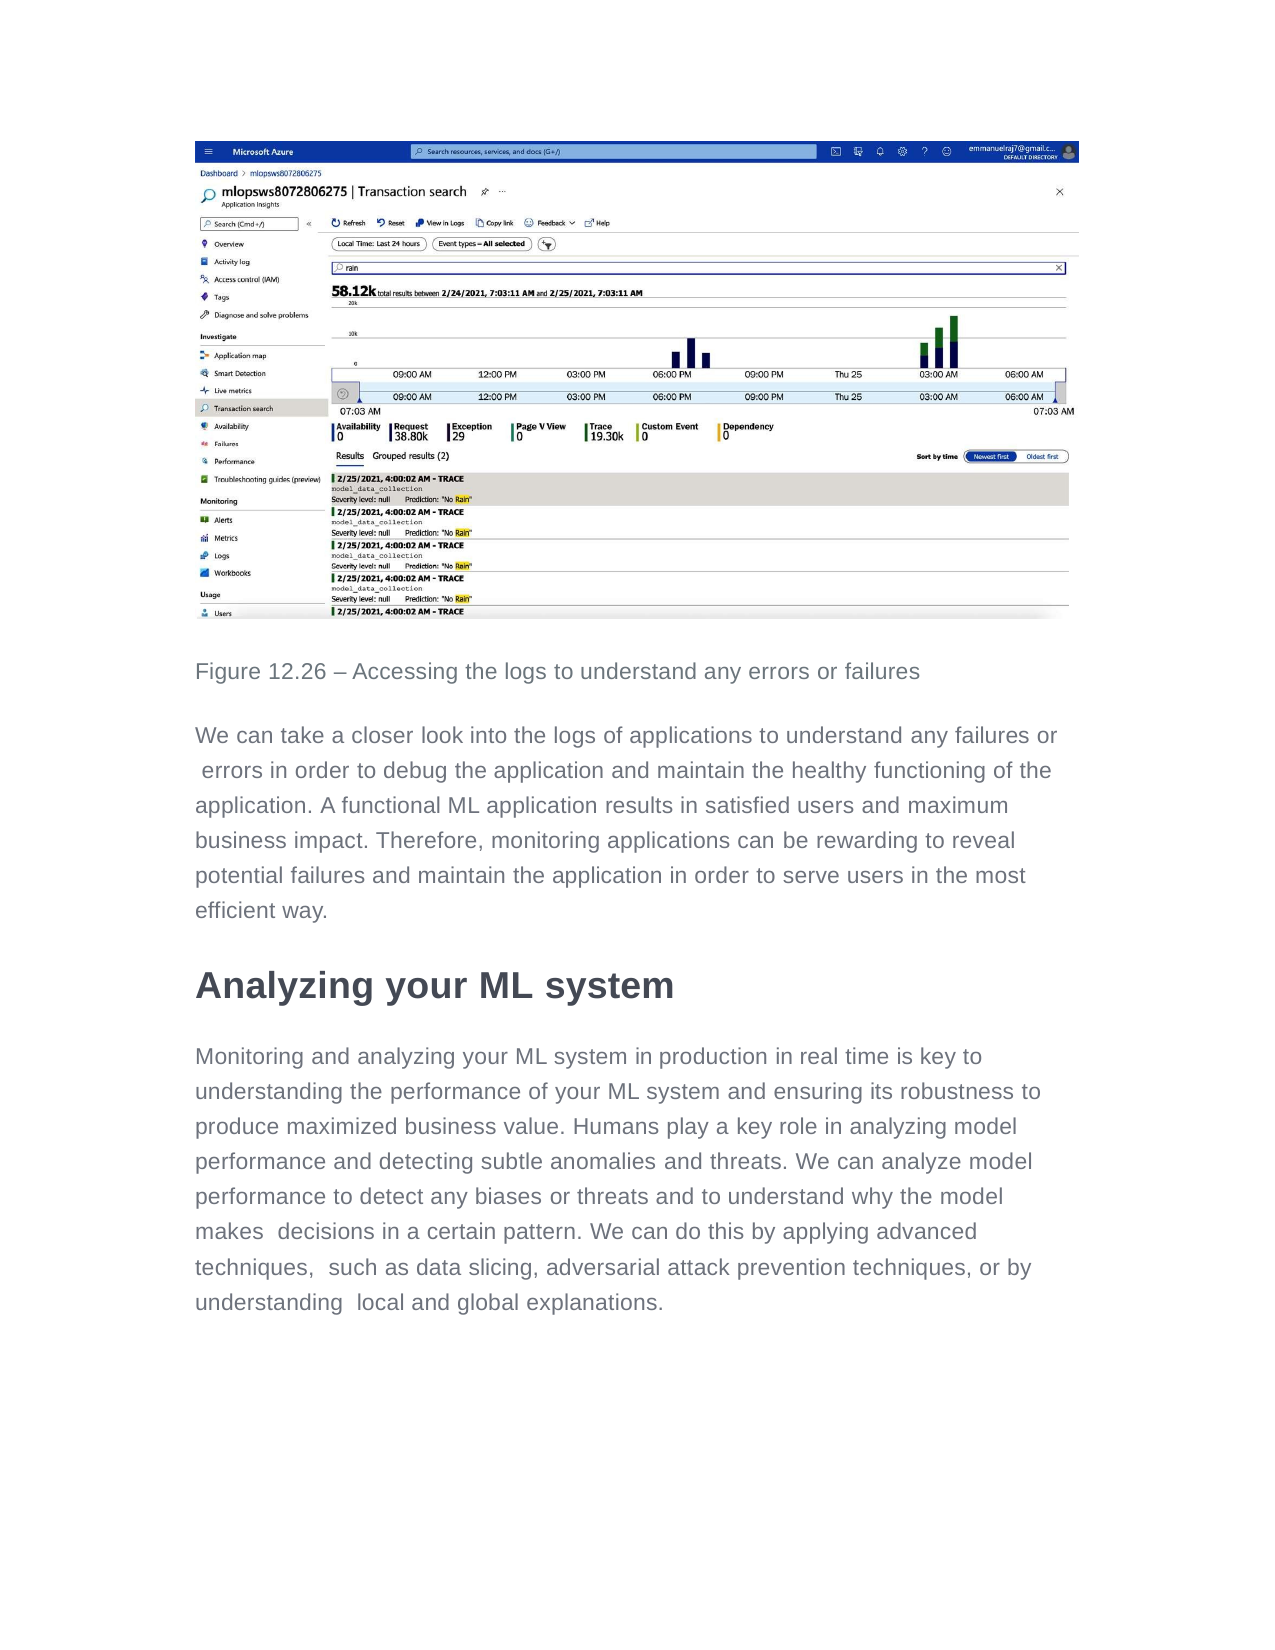

Figure 12.26 – Accessing the logs to understand any errors or failures

We can take a closer look into the logs of applications to understand any failures or  errors in order to debug the application and maintain the healthy functioning of the  application. A functional ML application results in satisfied users and maximum  business impact. Therefore, monitoring applications can be rewarding to reveal  potential failures and maintain the application in order to serve users in the most  efficient way.
Analyzing your ML system
Monitoring and analyzing your ML system in production in real time is key to  understanding the performance of your ML system and ensuring its robustness to  produce maximized business value. Humans play a key role in analyzing model  performance and detecting subtle anomalies and threats. We can analyze model  performance to detect any biases or threats and to understand why the model makes  decisions in a certain pattern. We can do this by applying advanced techniques,  such as data slicing, adversarial attack prevention techniques, or by understanding  local and global explanations.